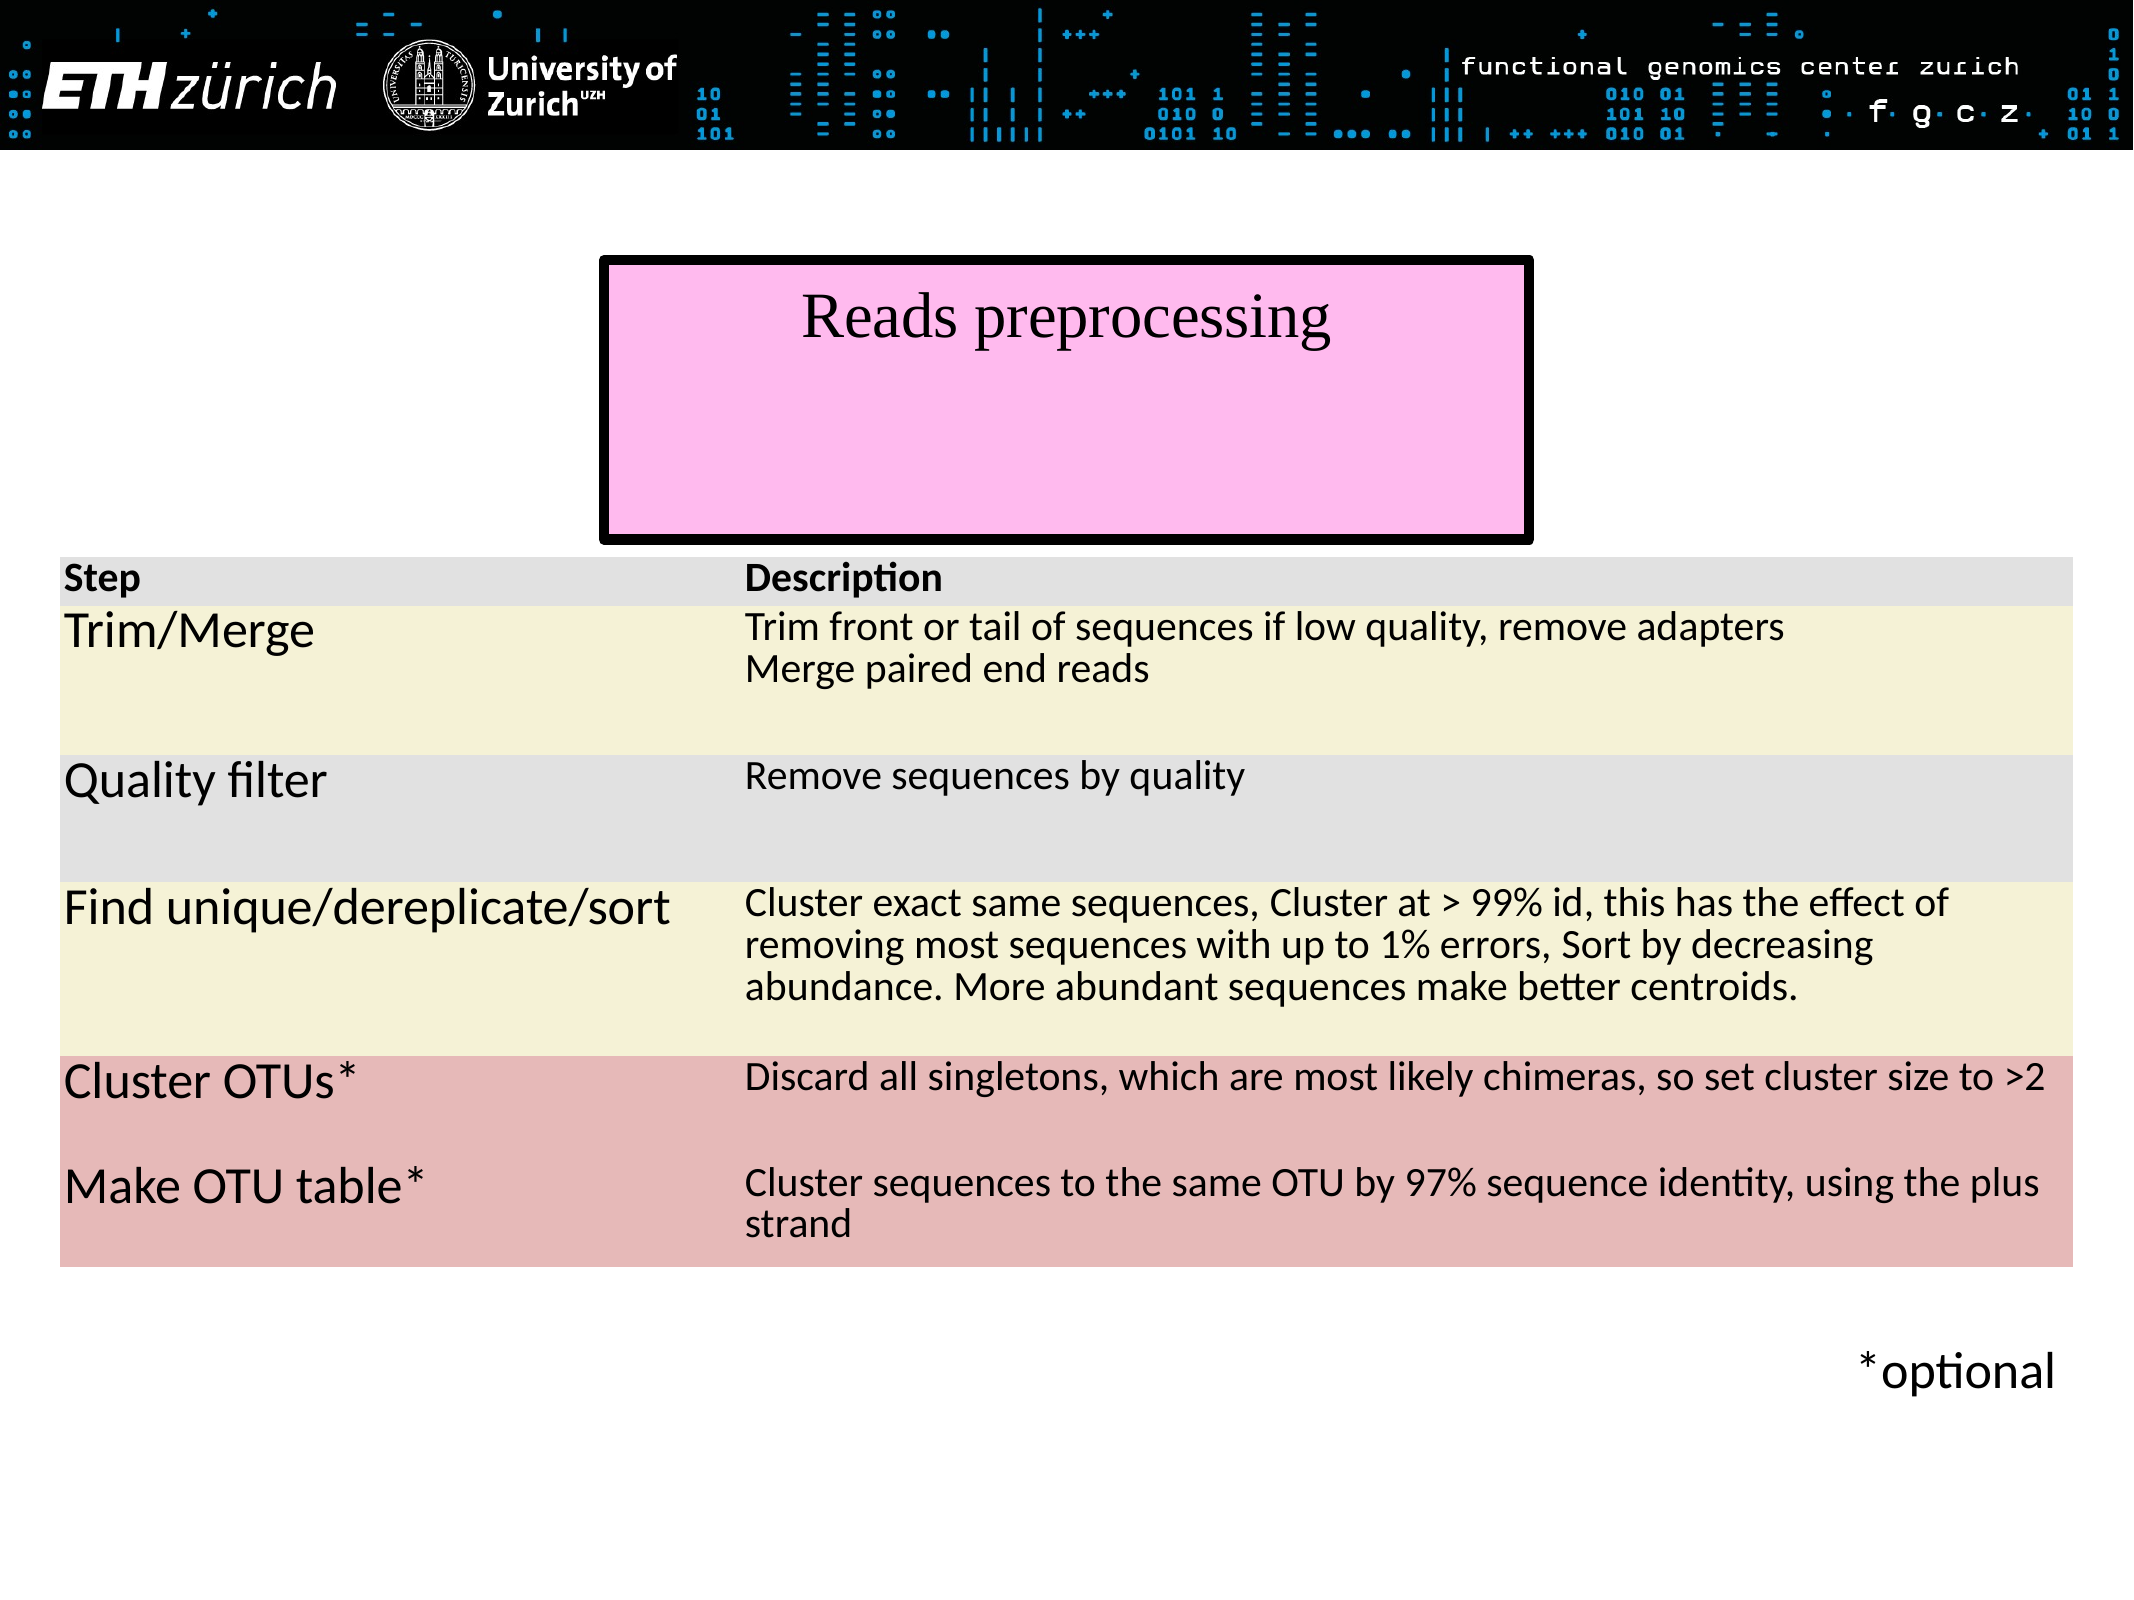

# Reads preprocessing
| Step | Description |
| --- | --- |
| Trim/Merge | Trim front or tail of sequences if low quality, remove adapters Merge paired end reads |
| Quality filter | Remove sequences by quality |
| Find unique/dereplicate/sort | Cluster exact same sequences, Cluster at > 99% id, this has the effect of removing most sequences with up to 1% errors, Sort by decreasing abundance. More abundant sequences make better centroids. |
| Cluster OTUs\* | Discard all singletons, which are most likely chimeras, so set cluster size to >2 |
| Make OTU table\* | Cluster sequences to the same OTU by 97% sequence identity, using the plus strand |

*optional